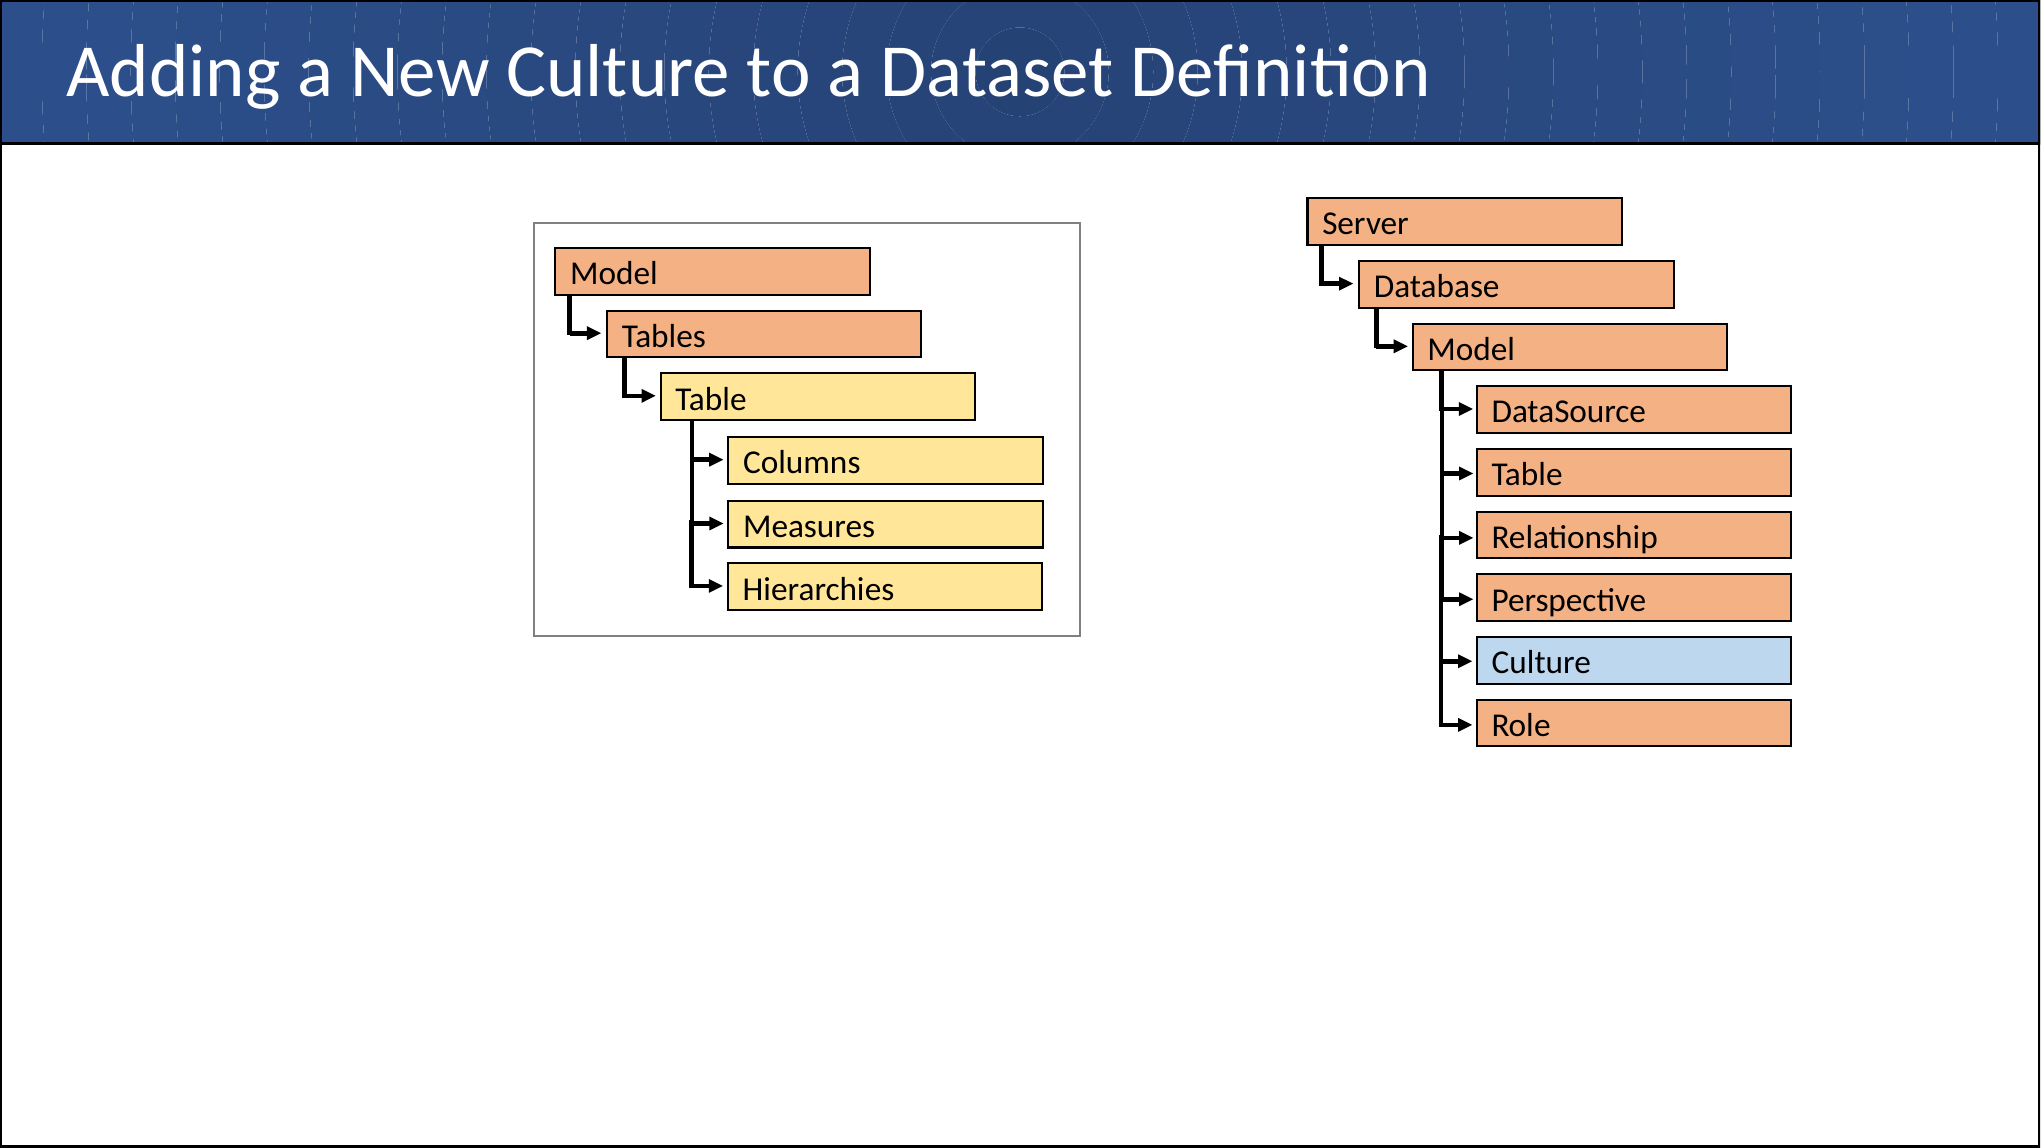

# Adding a New Culture to a Dataset Definition
Server

Model
Database
Tables
Model
Table
DataSource
Columns
Table
Measures
Relationship
Hierarchies
Perspective
Culture
Role